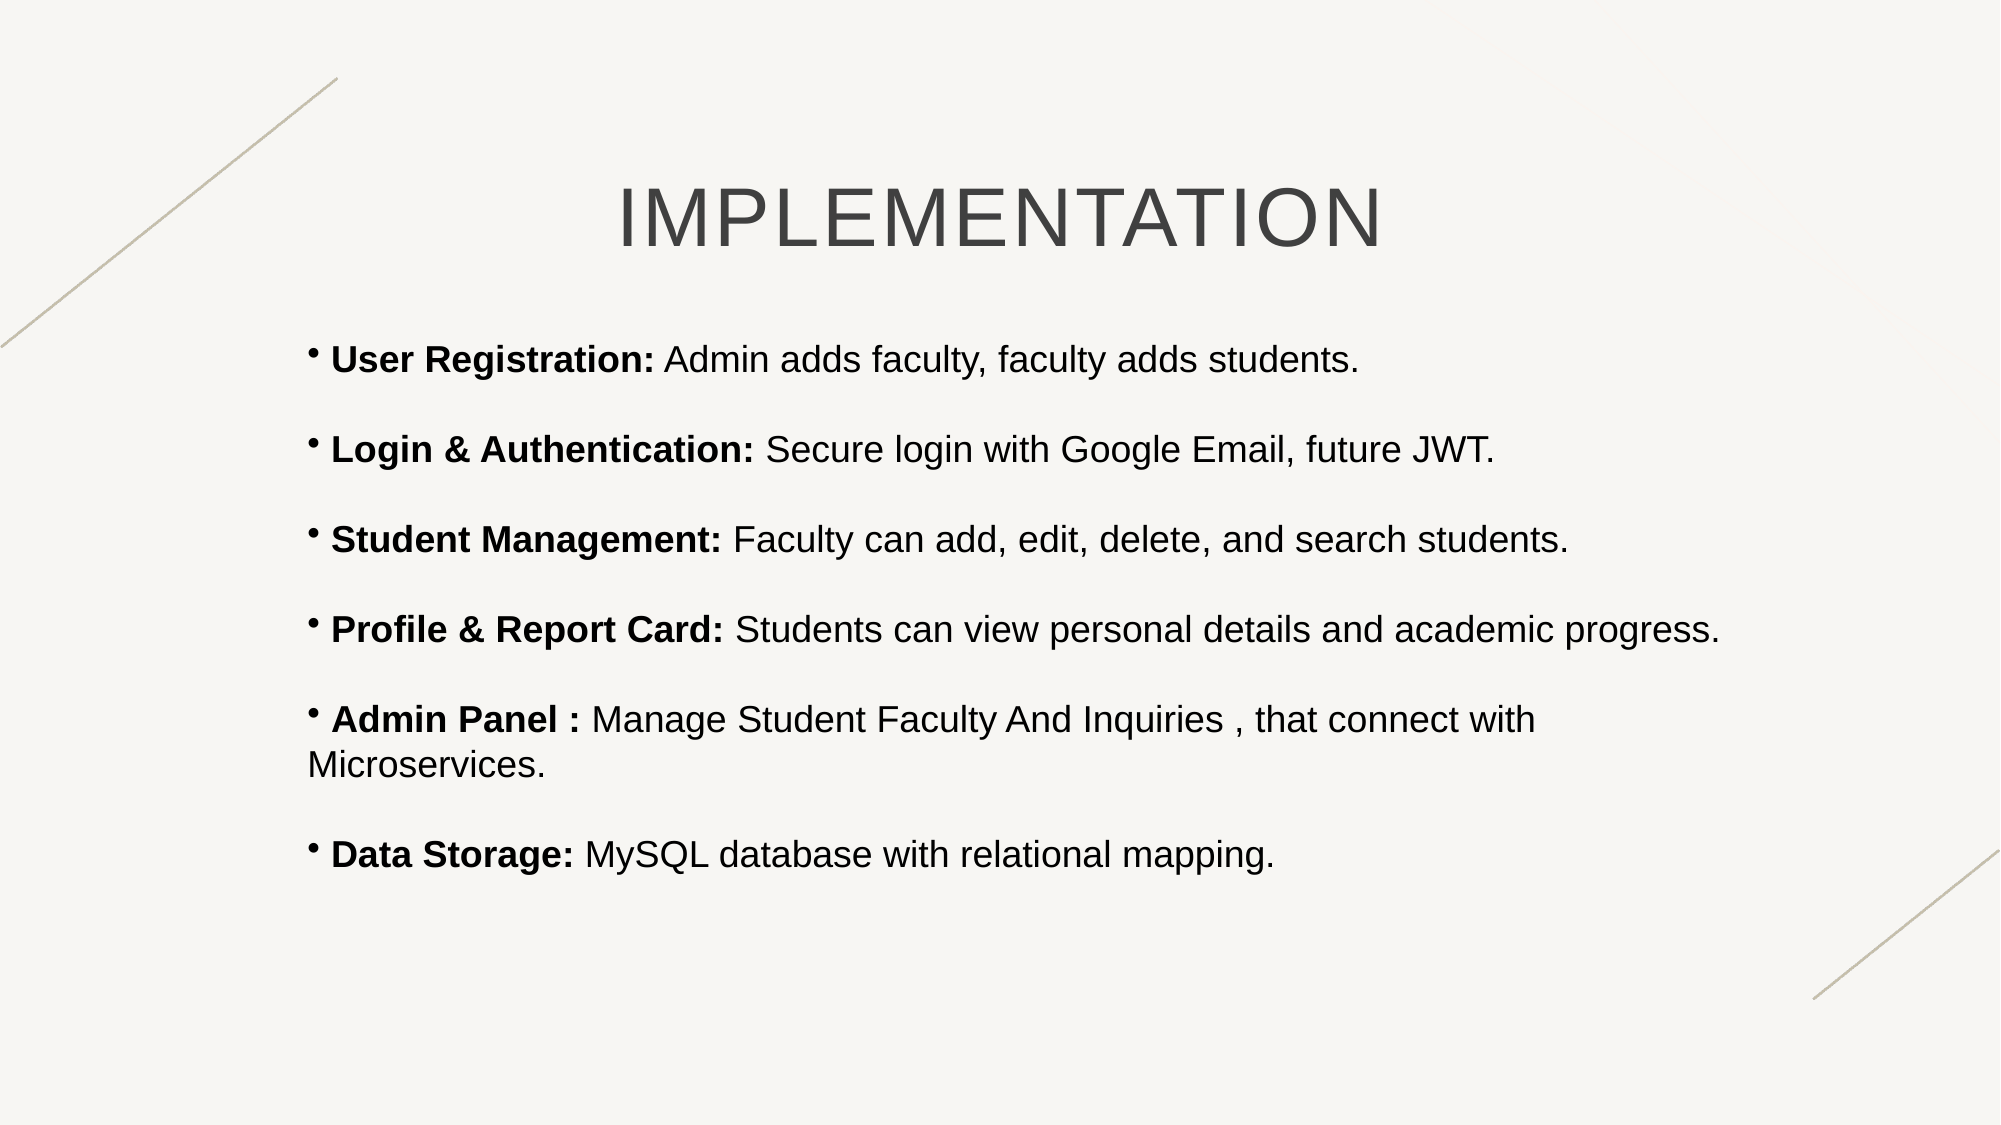

# Implementation
 User Registration: Admin adds faculty, faculty adds students.

 Login & Authentication: Secure login with Google Email, future JWT.

 Student Management: Faculty can add, edit, delete, and search students.

 Profile & Report Card: Students can view personal details and academic progress.

 Admin Panel : Manage Student Faculty And Inquiries , that connect with Microservices.

 Data Storage: MySQL database with relational mapping.